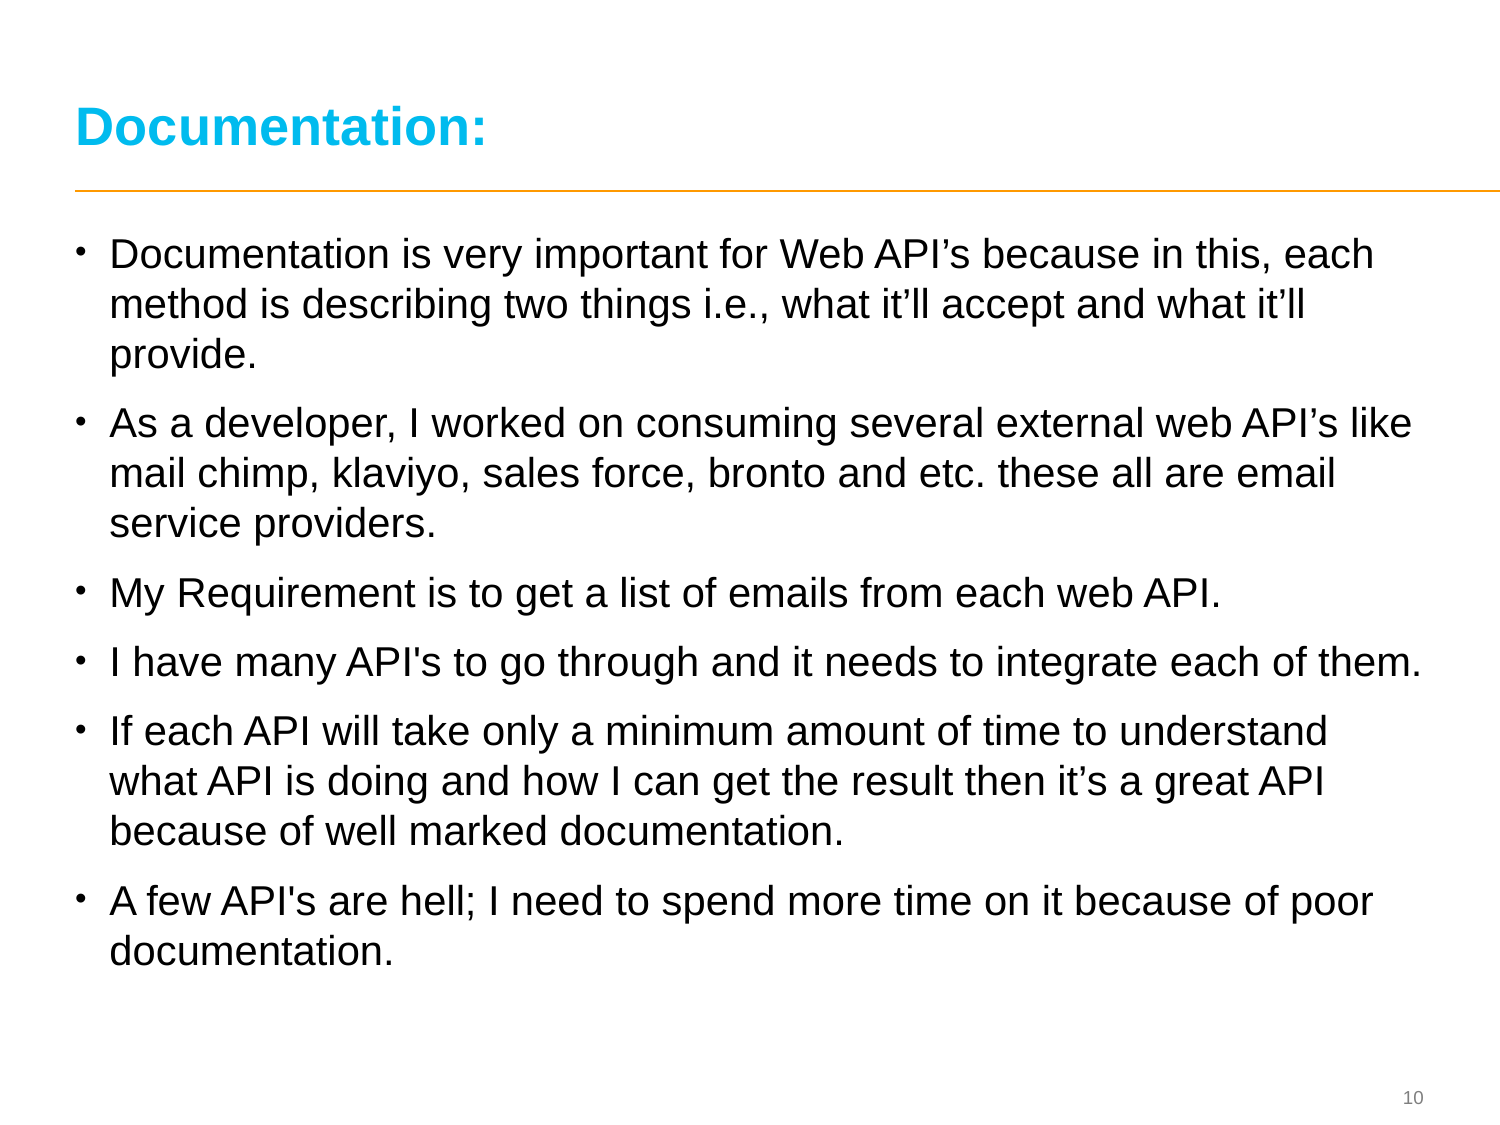

# Documentation:
Documentation is very important for Web API’s because in this, each method is describing two things i.e., what it’ll accept and what it’ll provide.
As a developer, I worked on consuming several external web API’s like mail chimp, klaviyo, sales force, bronto and etc. these all are email service providers.
My Requirement is to get a list of emails from each web API.
I have many API's to go through and it needs to integrate each of them.
If each API will take only a minimum amount of time to understand what API is doing and how I can get the result then it’s a great API because of well marked documentation.
A few API's are hell; I need to spend more time on it because of poor documentation.